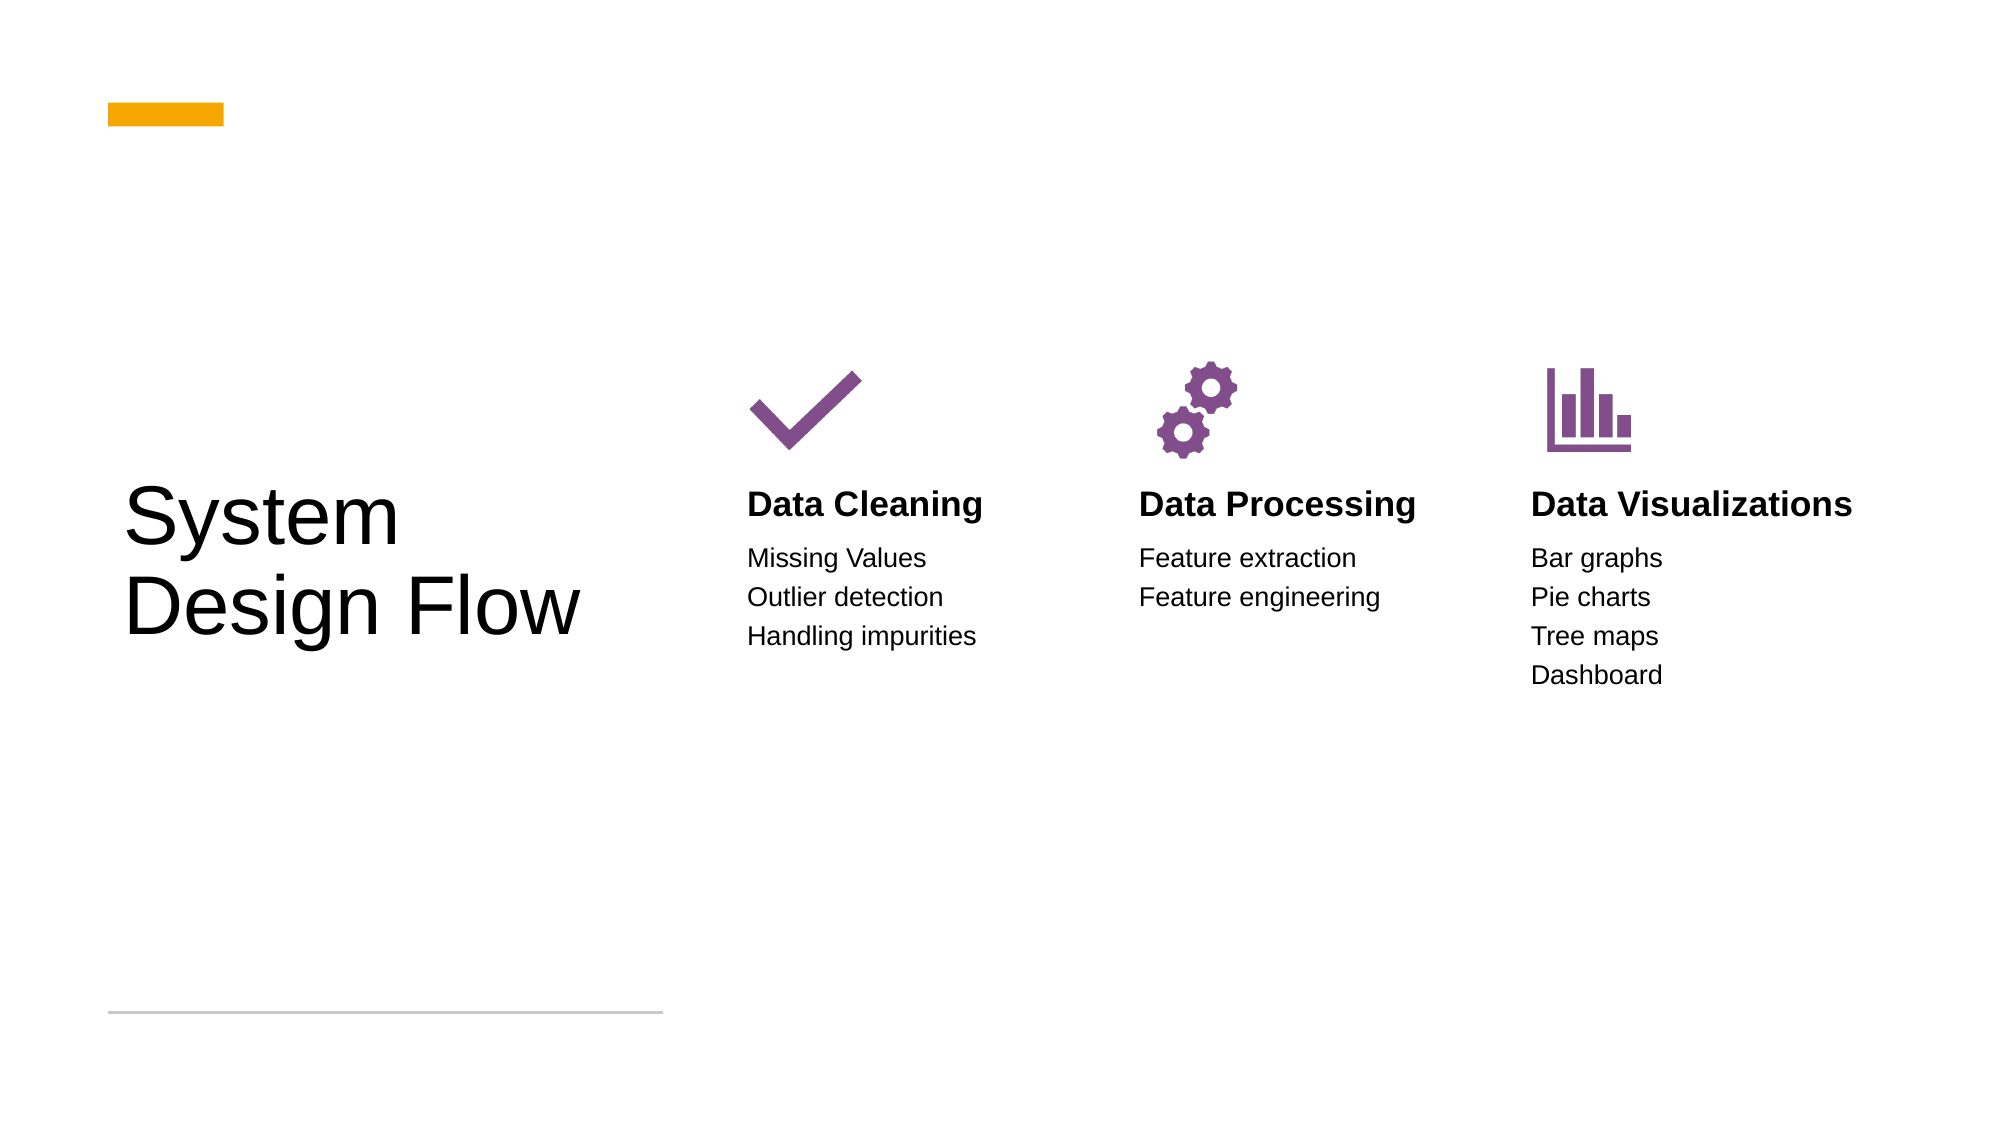

Data Cleaning
Missing Values
Outlier detection
Handling impurities
Data Processing
Feature extraction
Feature engineering
Data Visualizations
Bar graphs
Pie charts
Tree maps
Dashboard
# System Design Flow